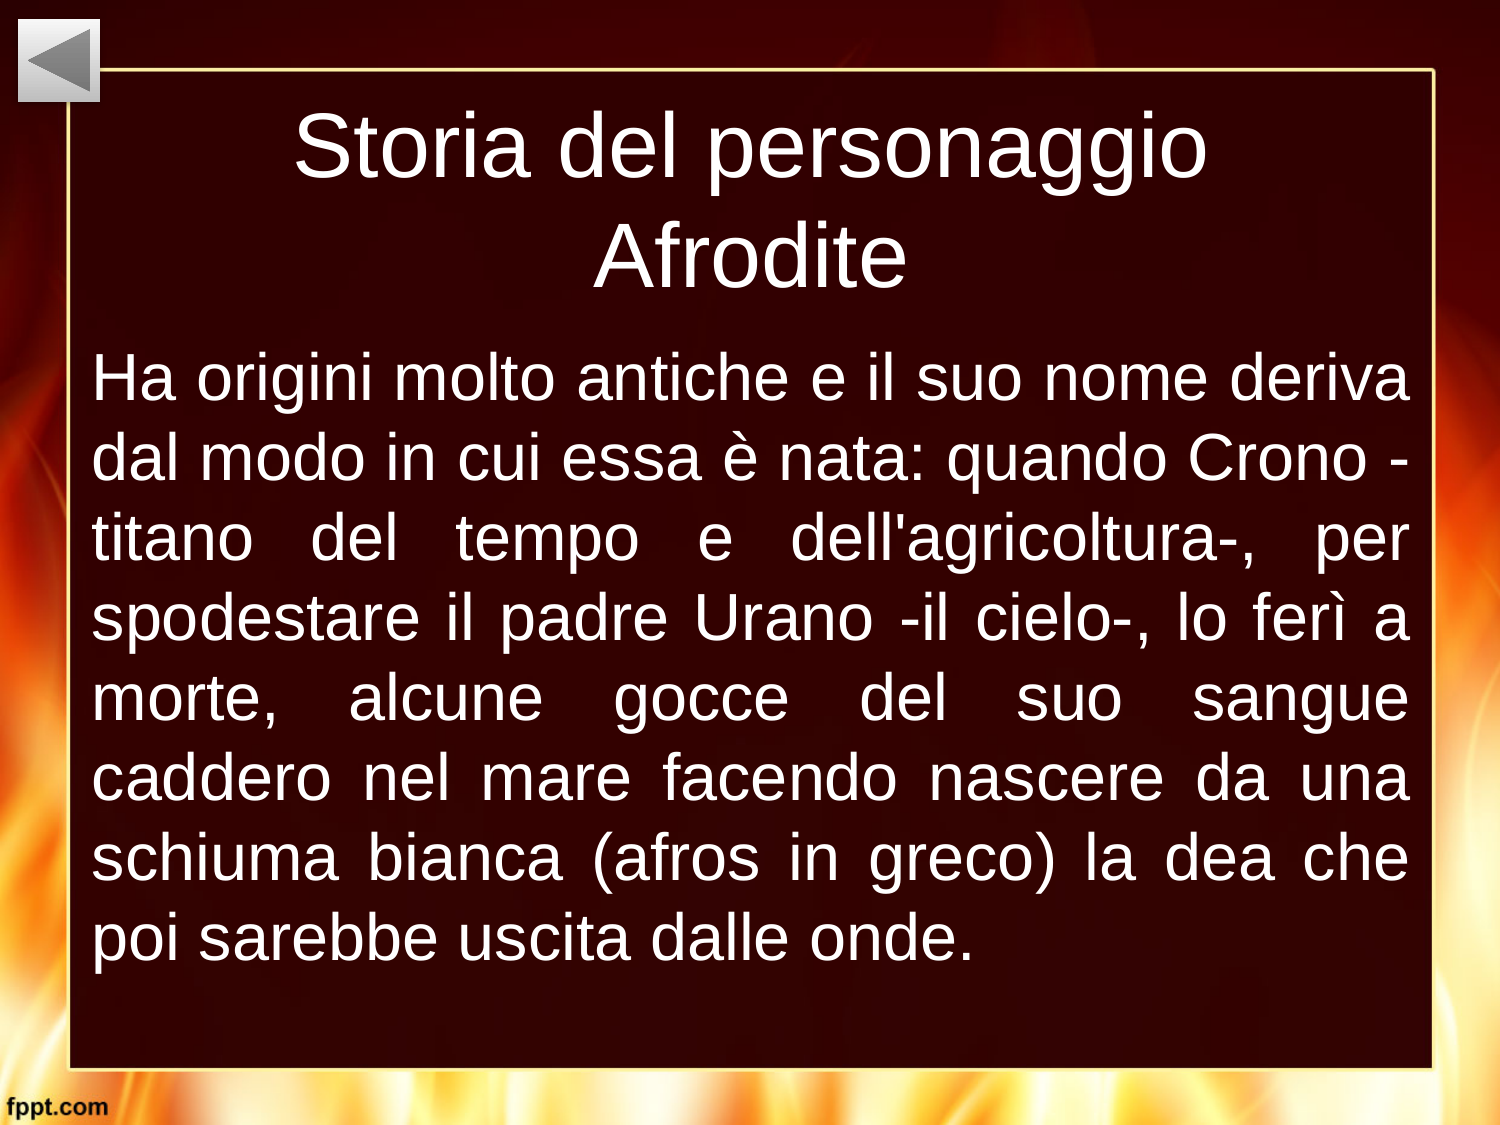

# Storia del personaggio Afrodite
Ha origini molto antiche e il suo nome deriva dal modo in cui essa è nata: quando Crono -titano del tempo e dell'agricoltura-, per spodestare il padre Urano -il cielo-, lo ferì a morte, alcune gocce del suo sangue caddero nel mare facendo nascere da una schiuma bianca (afros in greco) la dea che poi sarebbe uscita dalle onde.